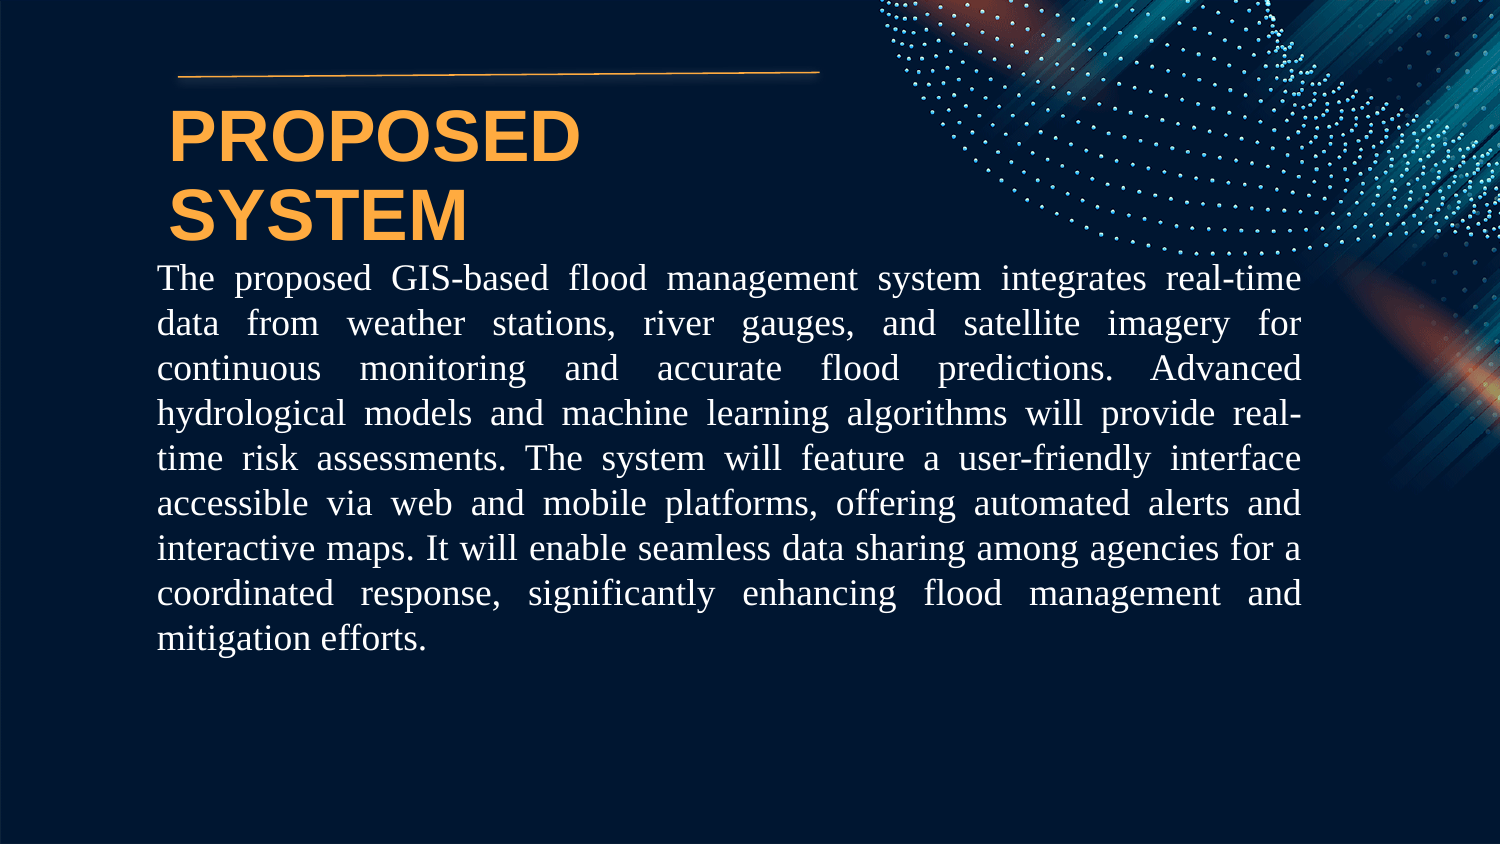

# PROPOSED SYSTEM

The proposed GIS-based flood management system integrates real-time data from weather stations, river gauges, and satellite imagery for continuous monitoring and accurate flood predictions. Advanced hydrological models and machine learning algorithms will provide real-time risk assessments. The system will feature a user-friendly interface accessible via web and mobile platforms, offering automated alerts and interactive maps. It will enable seamless data sharing among agencies for a coordinated response, significantly enhancing flood management and mitigation efforts.